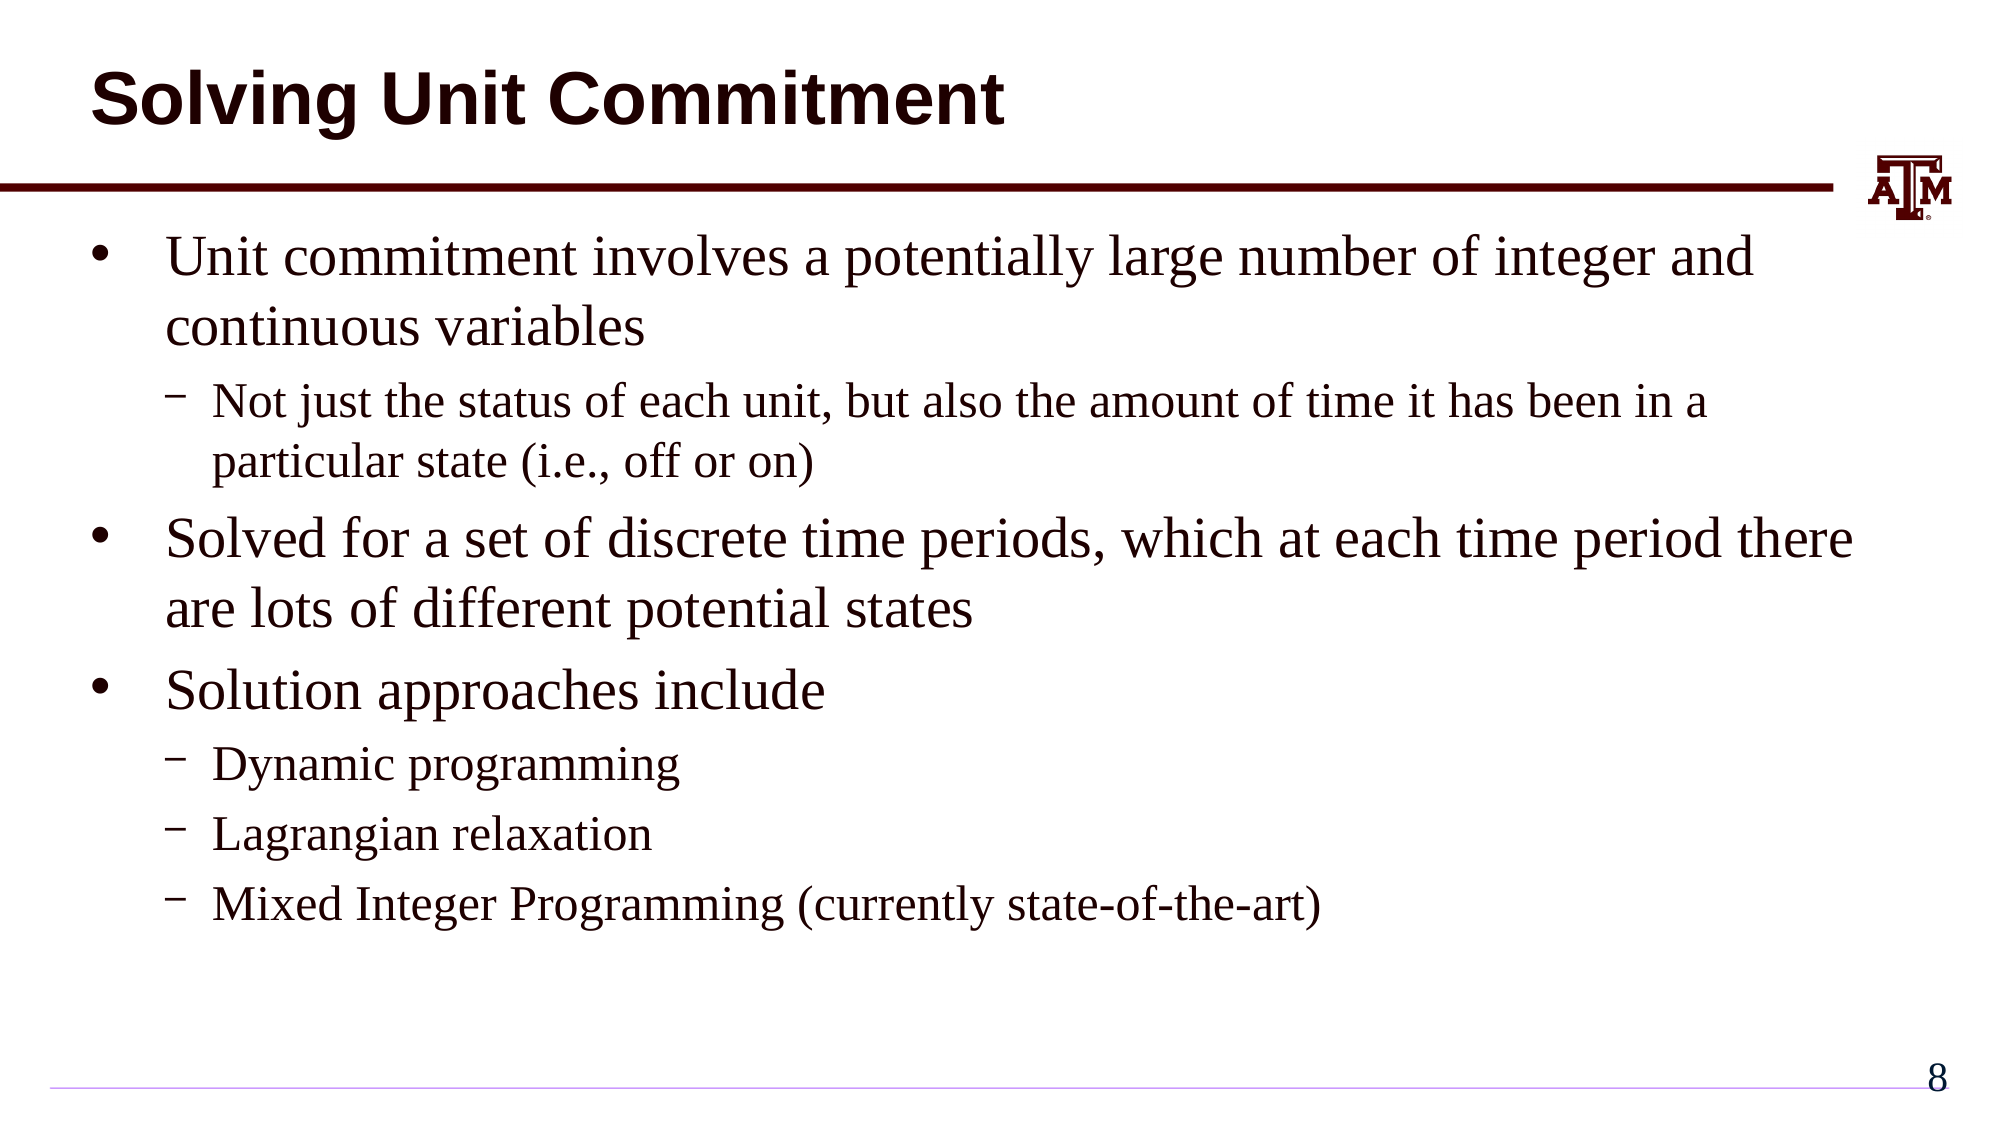

# Solving Unit Commitment
Unit commitment involves a potentially large number of integer and continuous variables
Not just the status of each unit, but also the amount of time it has been in a particular state (i.e., off or on)
Solved for a set of discrete time periods, which at each time period there are lots of different potential states
Solution approaches include
Dynamic programming
Lagrangian relaxation
Mixed Integer Programming (currently state-of-the-art)
8